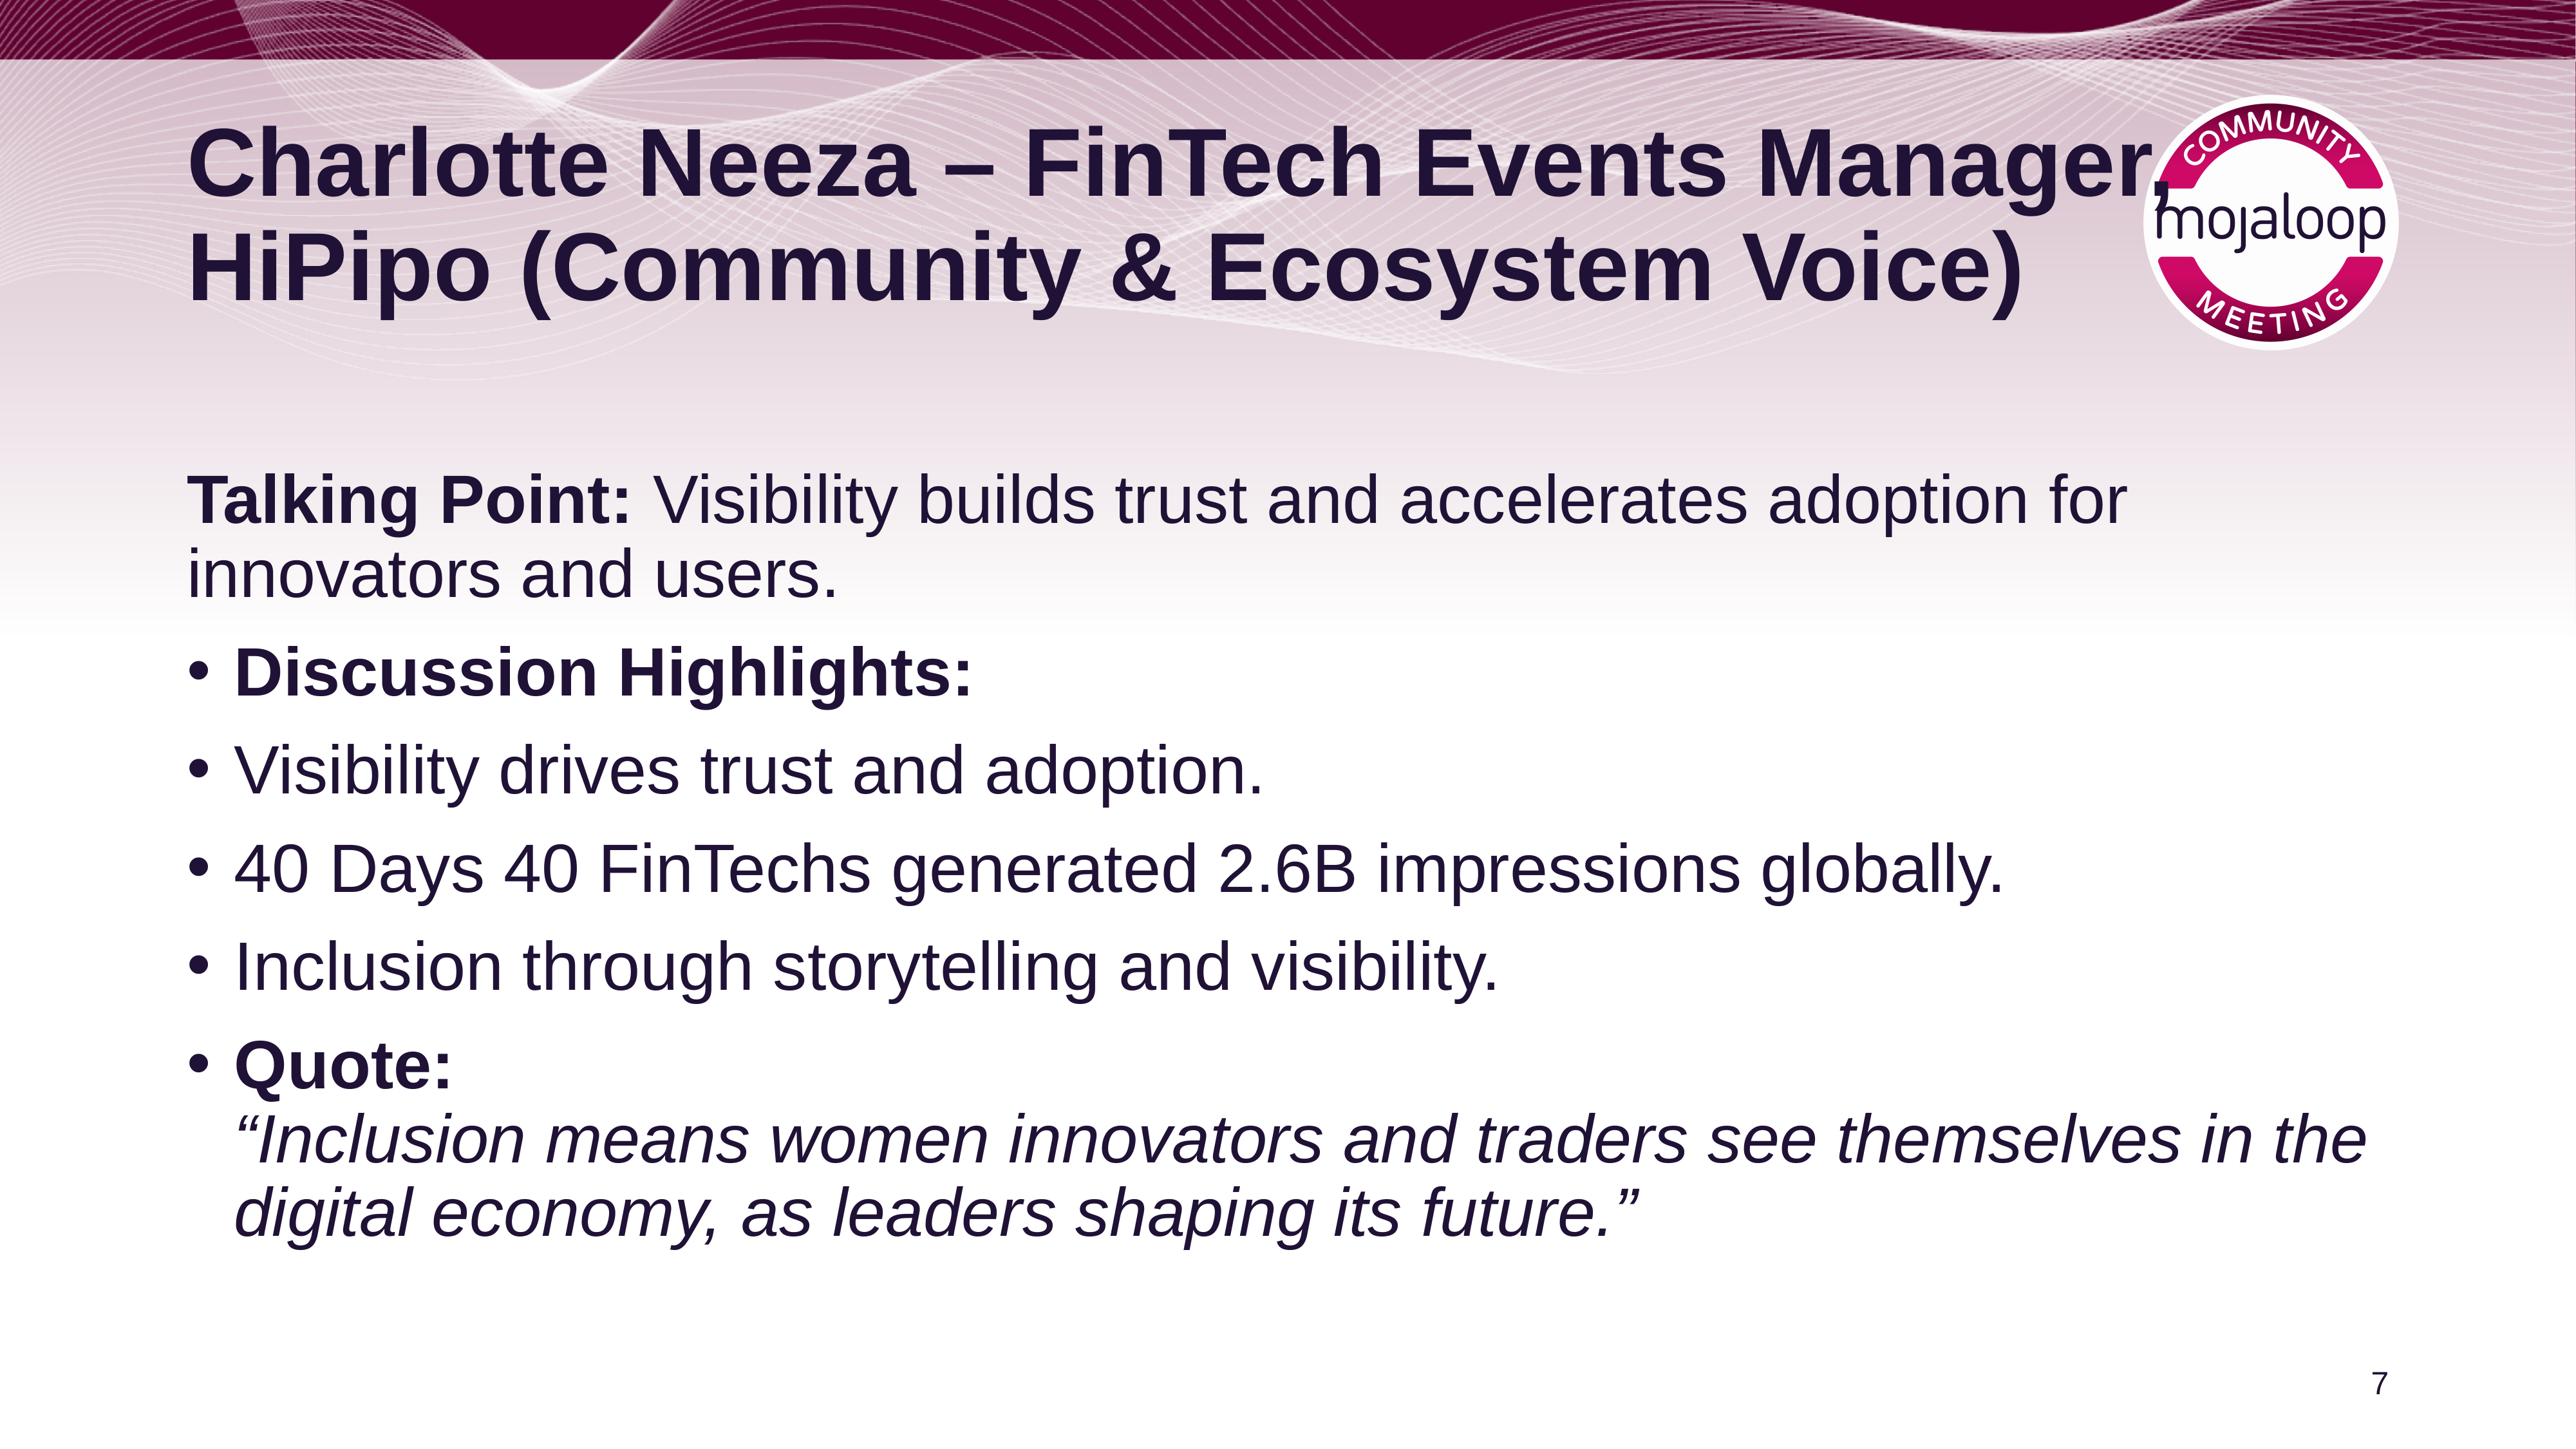

# Charlotte Neeza – FinTech Events Manager, HiPipo (Community & Ecosystem Voice)
Talking Point: Visibility builds trust and accelerates adoption for innovators and users.
Discussion Highlights:
Visibility drives trust and adoption.
40 Days 40 FinTechs generated 2.6B impressions globally.
Inclusion through storytelling and visibility.
Quote:
“Inclusion means women innovators and traders see themselves in the digital economy, as leaders shaping its future.”

7